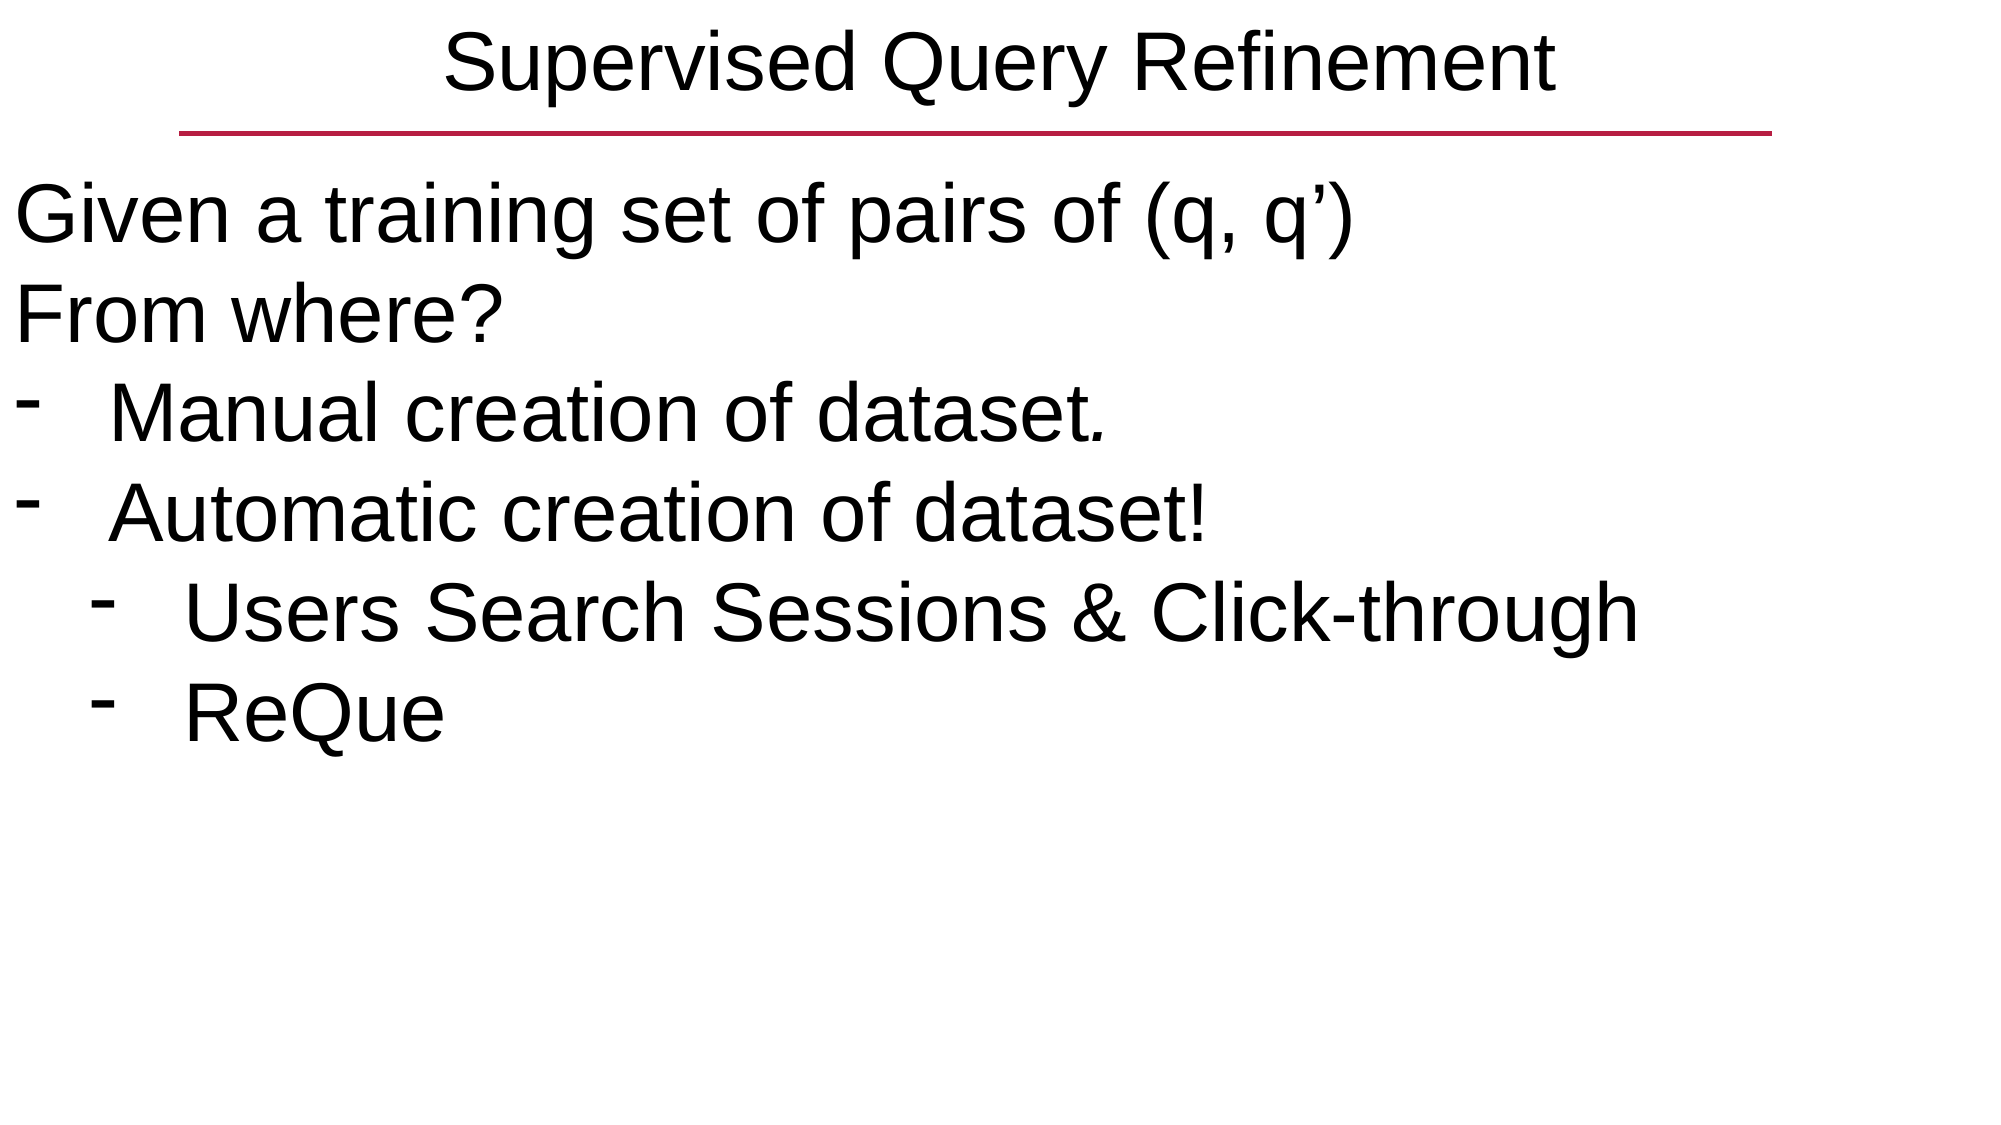

Supervised Query Refinement
Given a training set of pairs of (q, q’)
From where?
Manual creation of dataset.
Automatic creation of dataset!
Users Search Sessions & Click-through
ReQue